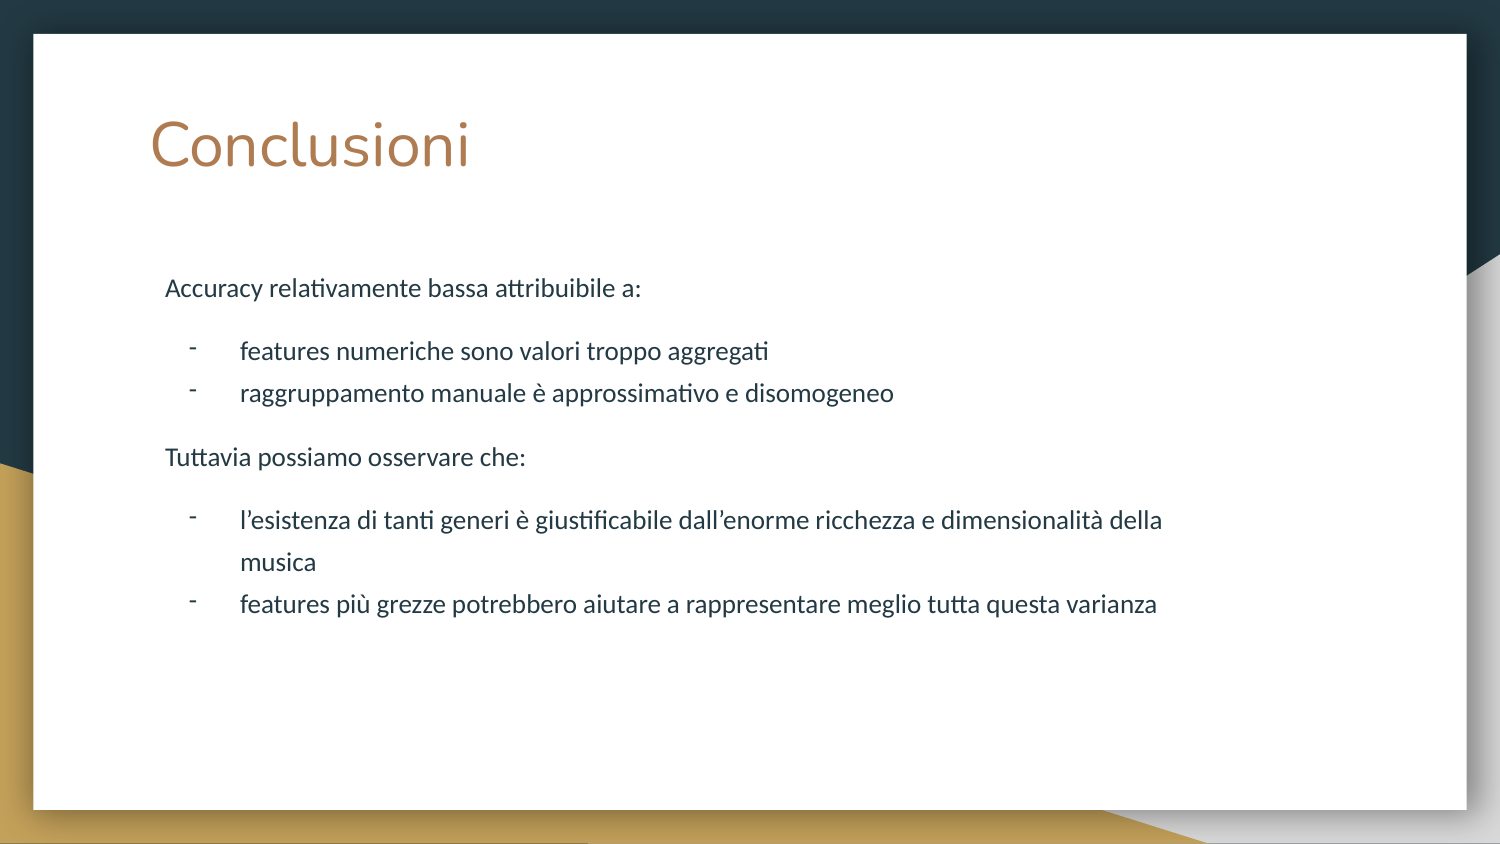

# Conclusioni
Accuracy relativamente bassa attribuibile a:
features numeriche sono valori troppo aggregati
raggruppamento manuale è approssimativo e disomogeneo
Tuttavia possiamo osservare che:
l’esistenza di tanti generi è giustificabile dall’enorme ricchezza e dimensionalità della musica
features più grezze potrebbero aiutare a rappresentare meglio tutta questa varianza